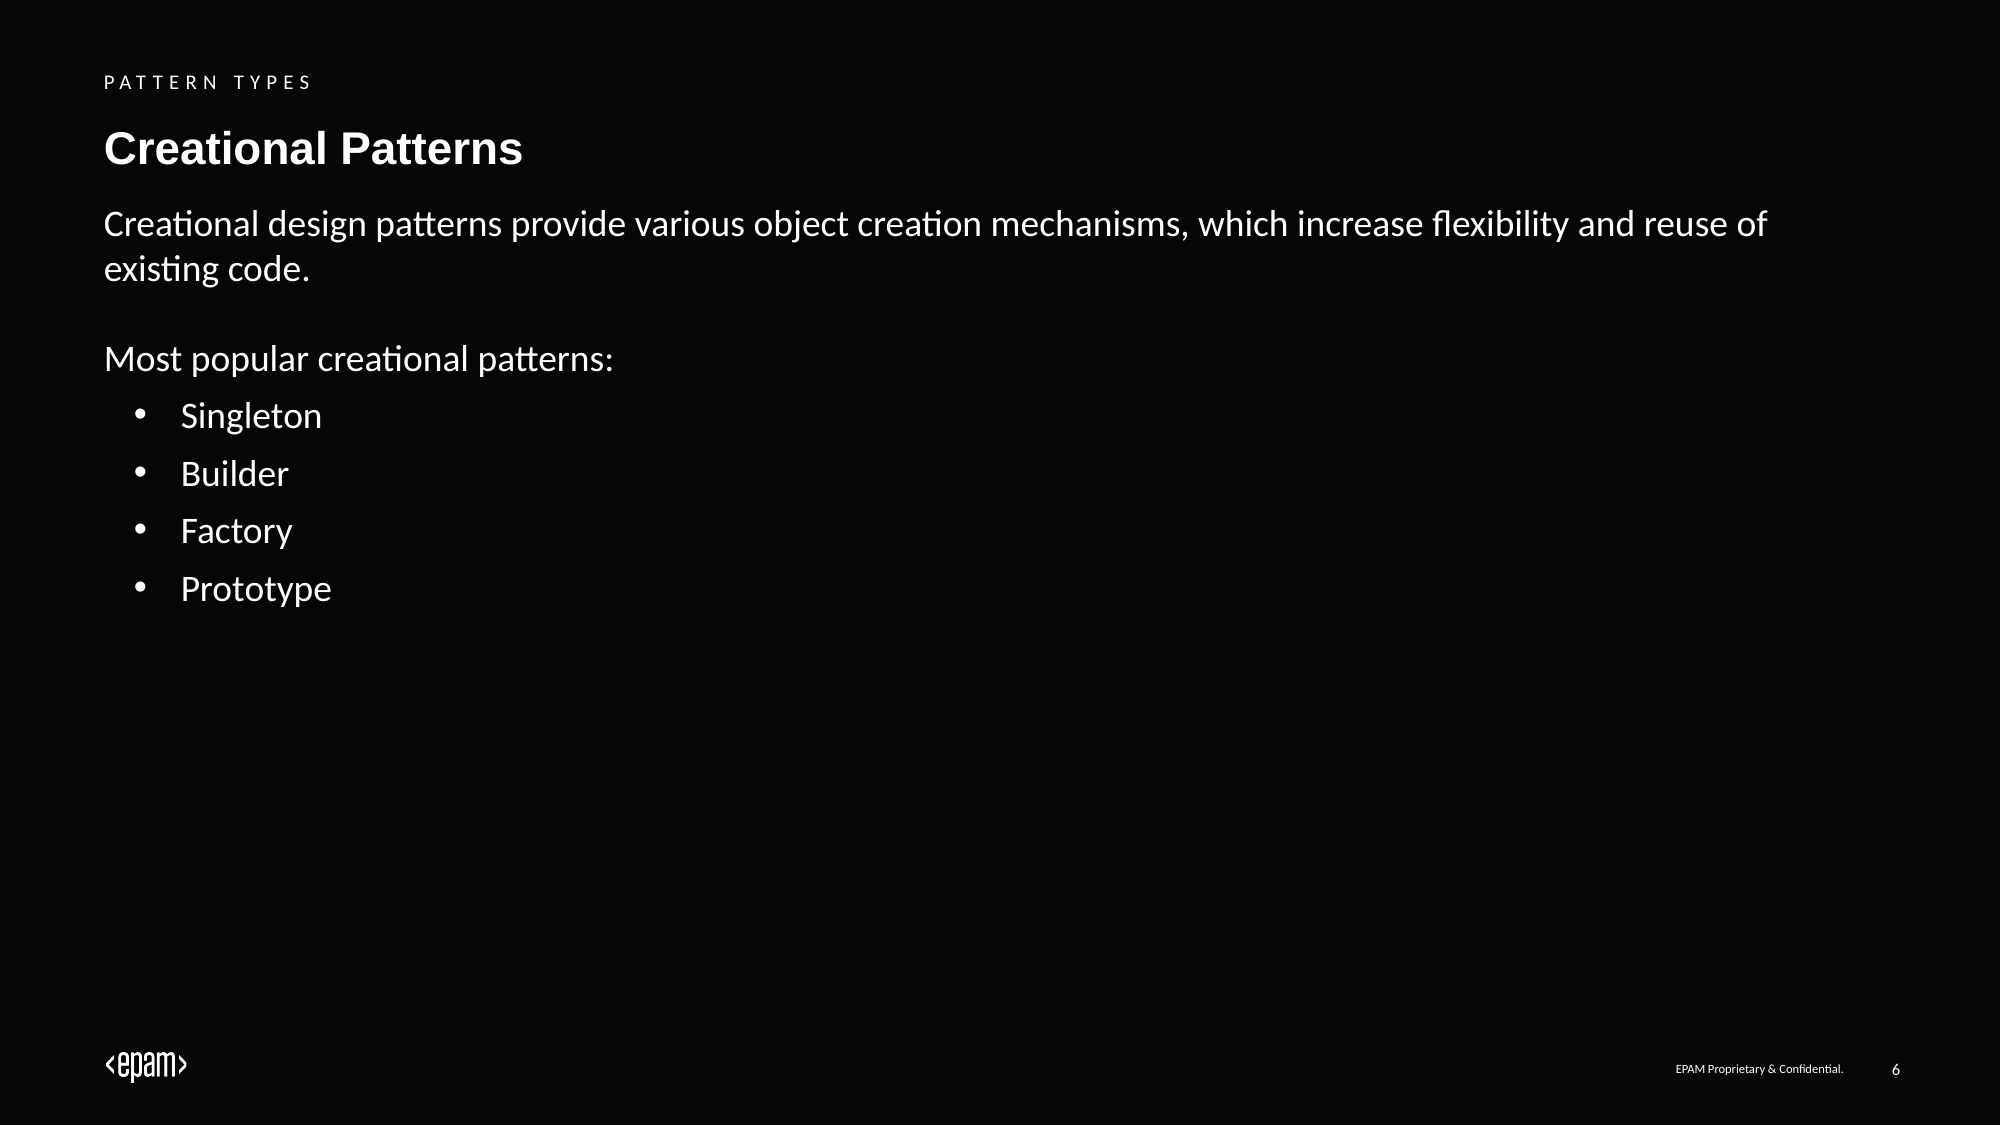

Pattern Types
# Creational Patterns
Creational design patterns provide various object creation mechanisms, which increase flexibility and reuse of existing code.

Most popular creational patterns:
Singleton
Builder
Factory
Prototype